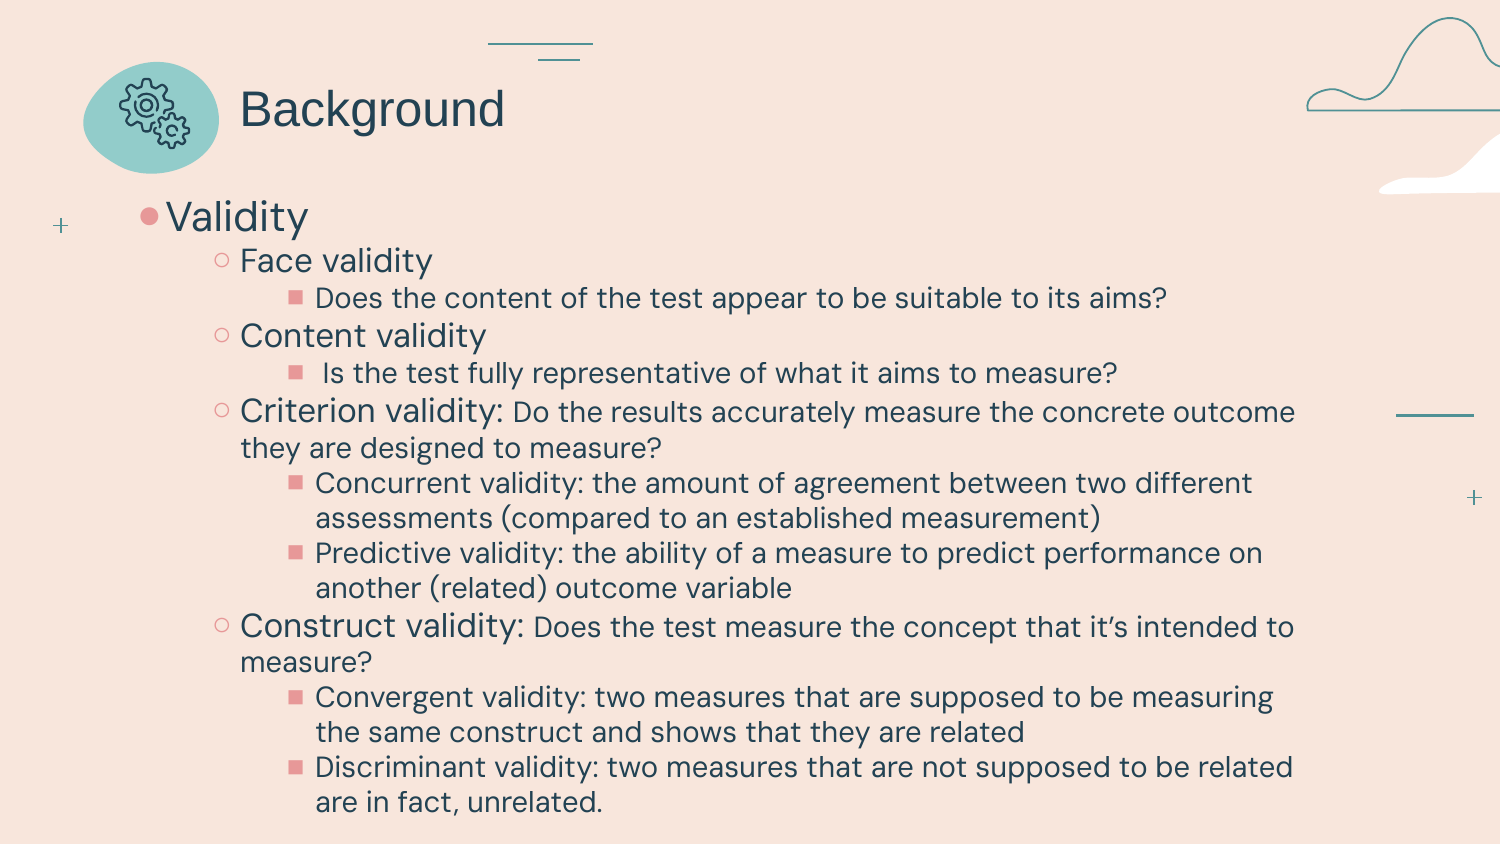

# Background
Validity
Face validity
Does the content of the test appear to be suitable to its aims?
Content validity
 Is the test fully representative of what it aims to measure?
Criterion validity: Do the results accurately measure the concrete outcome they are designed to measure?
Concurrent validity: the amount of agreement between two different assessments (compared to an established measurement)
Predictive validity: the ability of a measure to predict performance on another (related) outcome variable
Construct validity: Does the test measure the concept that it’s intended to measure?
Convergent validity: two measures that are supposed to be measuring the same construct and shows that they are related
Discriminant validity: two measures that are not supposed to be related are in fact, unrelated.